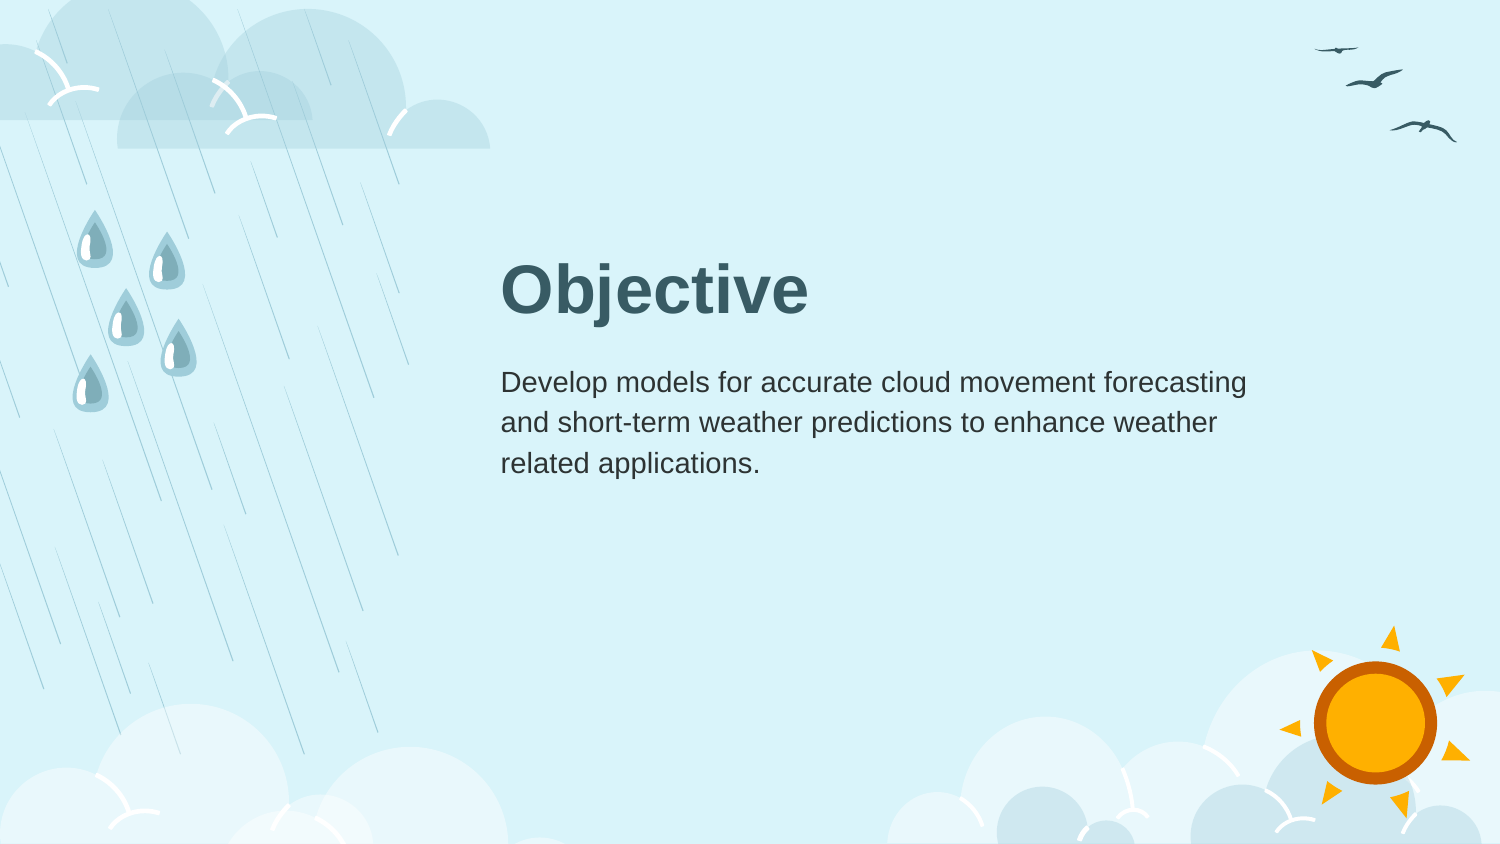

# Objective
Develop models for accurate cloud movement forecasting and short-term weather predictions to enhance weather related applications.